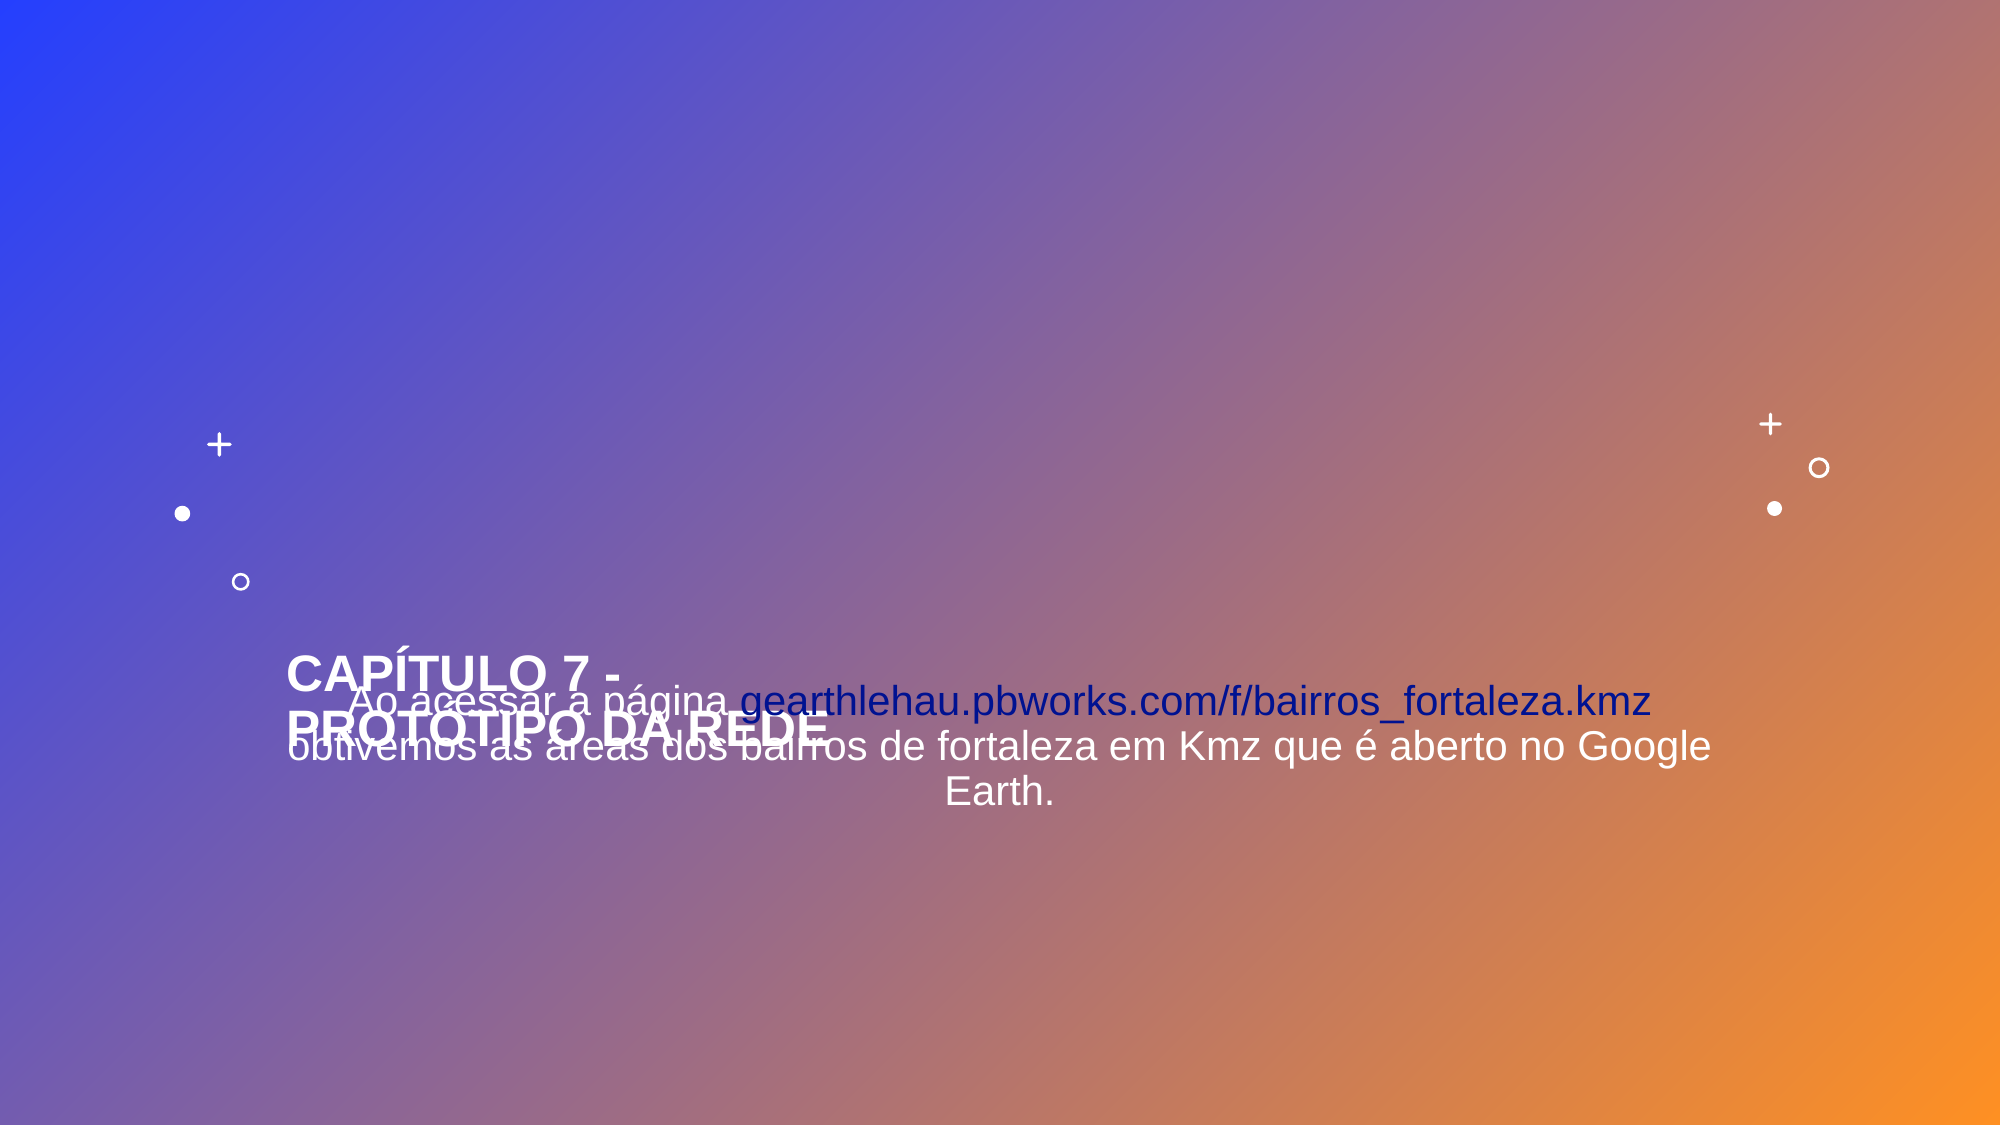

# Capítulo 7 - PROTÓTIPO DA REDE
Ao acessar a página gearthlehau.pbworks.com/f/bairros_fortaleza.kmz obtivemos as áreas dos bairros de fortaleza em Kmz que é aberto no Google Earth.